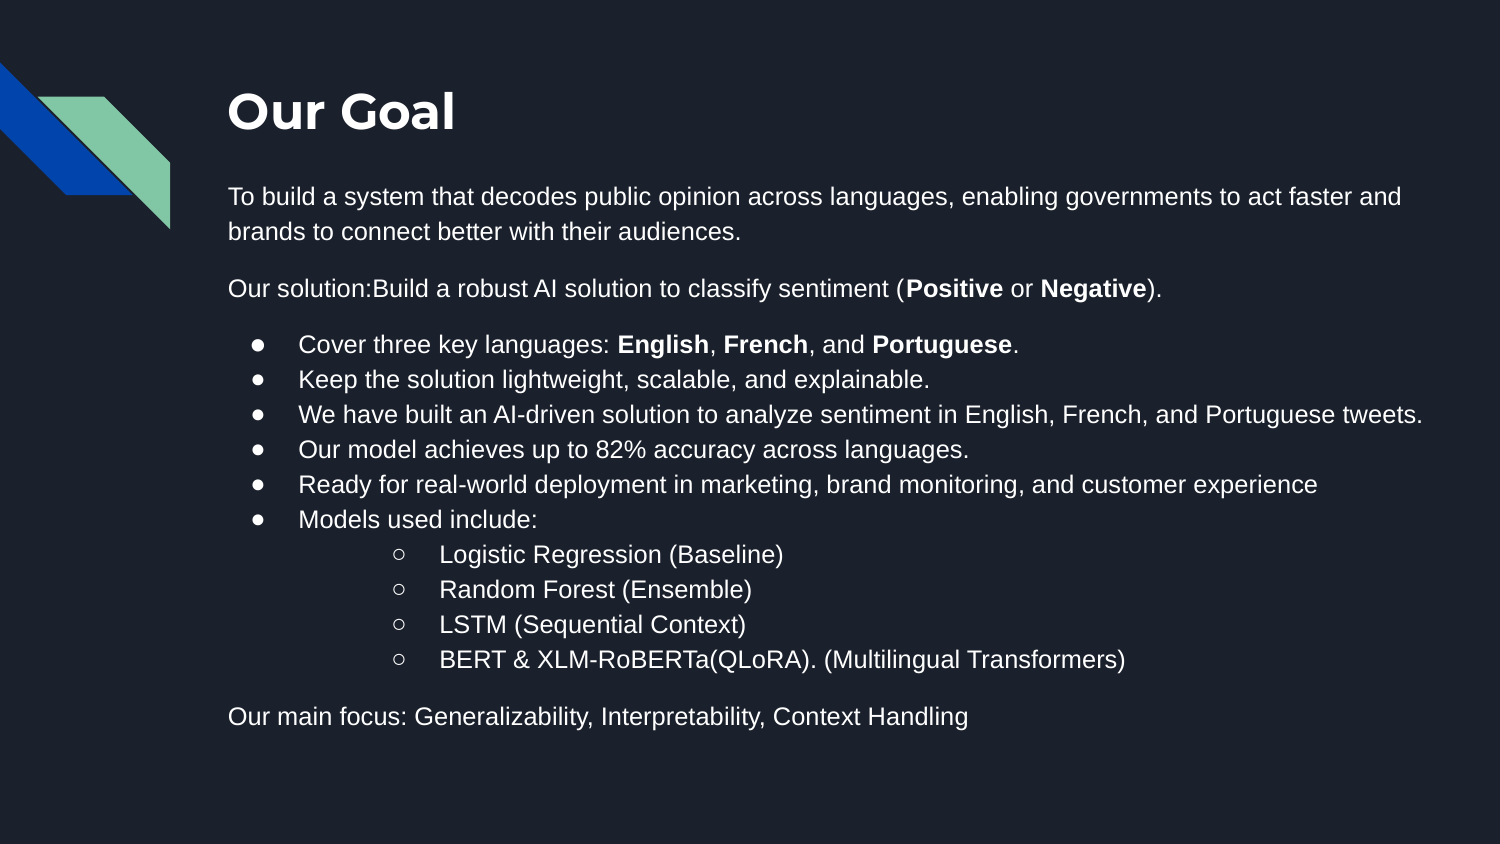

# Our Goal
To build a system that decodes public opinion across languages, enabling governments to act faster and brands to connect better with their audiences.
Our solution:Build a robust AI solution to classify sentiment (Positive or Negative).
Cover three key languages: English, French, and Portuguese.
Keep the solution lightweight, scalable, and explainable.
We have built an AI-driven solution to analyze sentiment in English, French, and Portuguese tweets.
Our model achieves up to 82% accuracy across languages.
Ready for real-world deployment in marketing, brand monitoring, and customer experience
Models used include:
Logistic Regression (Baseline)
Random Forest (Ensemble)
LSTM (Sequential Context)
BERT & XLM-RoBERTa(QLoRA). (Multilingual Transformers)
Our main focus: Generalizability, Interpretability, Context Handling